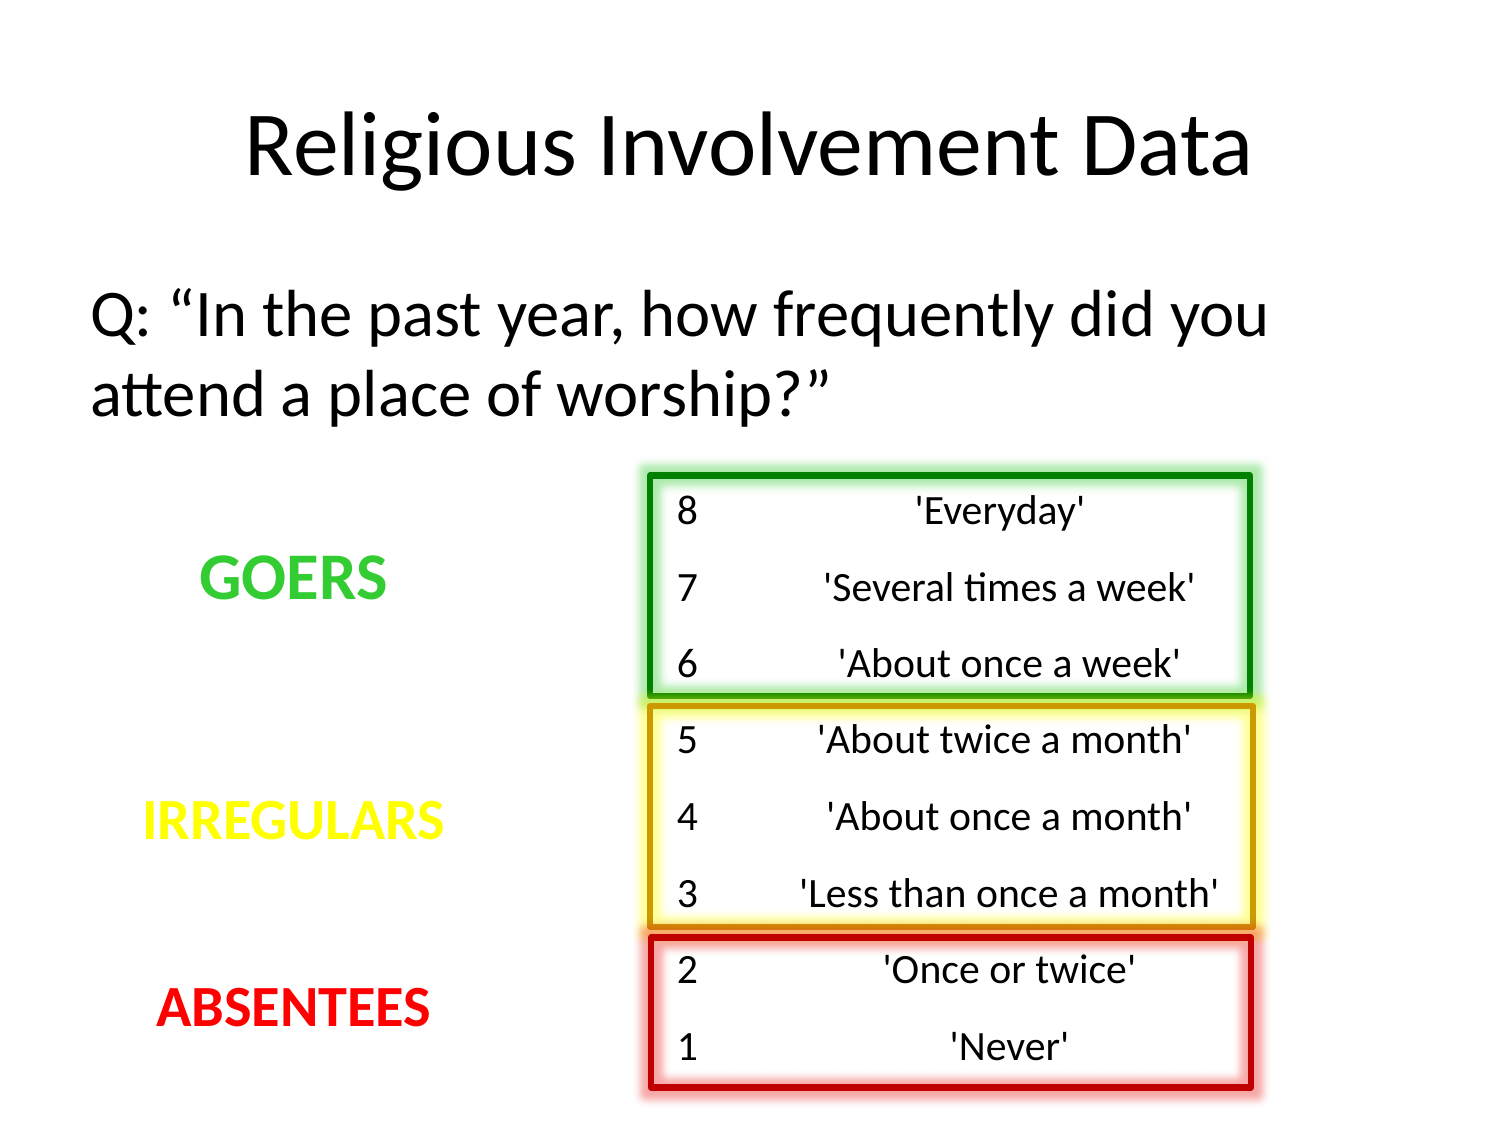

# Religious Involvement Data
Q: “In the past year, how frequently did you attend a place of worship?”

| 8 | 'Everyday' |
| --- | --- |
| 7 | 'Several times a week' |
| 6 | 'About once a week' |
| 5 | 'About twice a month' |
| 4 | 'About once a month' |
| 3 | 'Less than once a month' |
| 2 | 'Once or twice' |
| 1 | 'Never' |

gOERS

Irregulars

Absentees